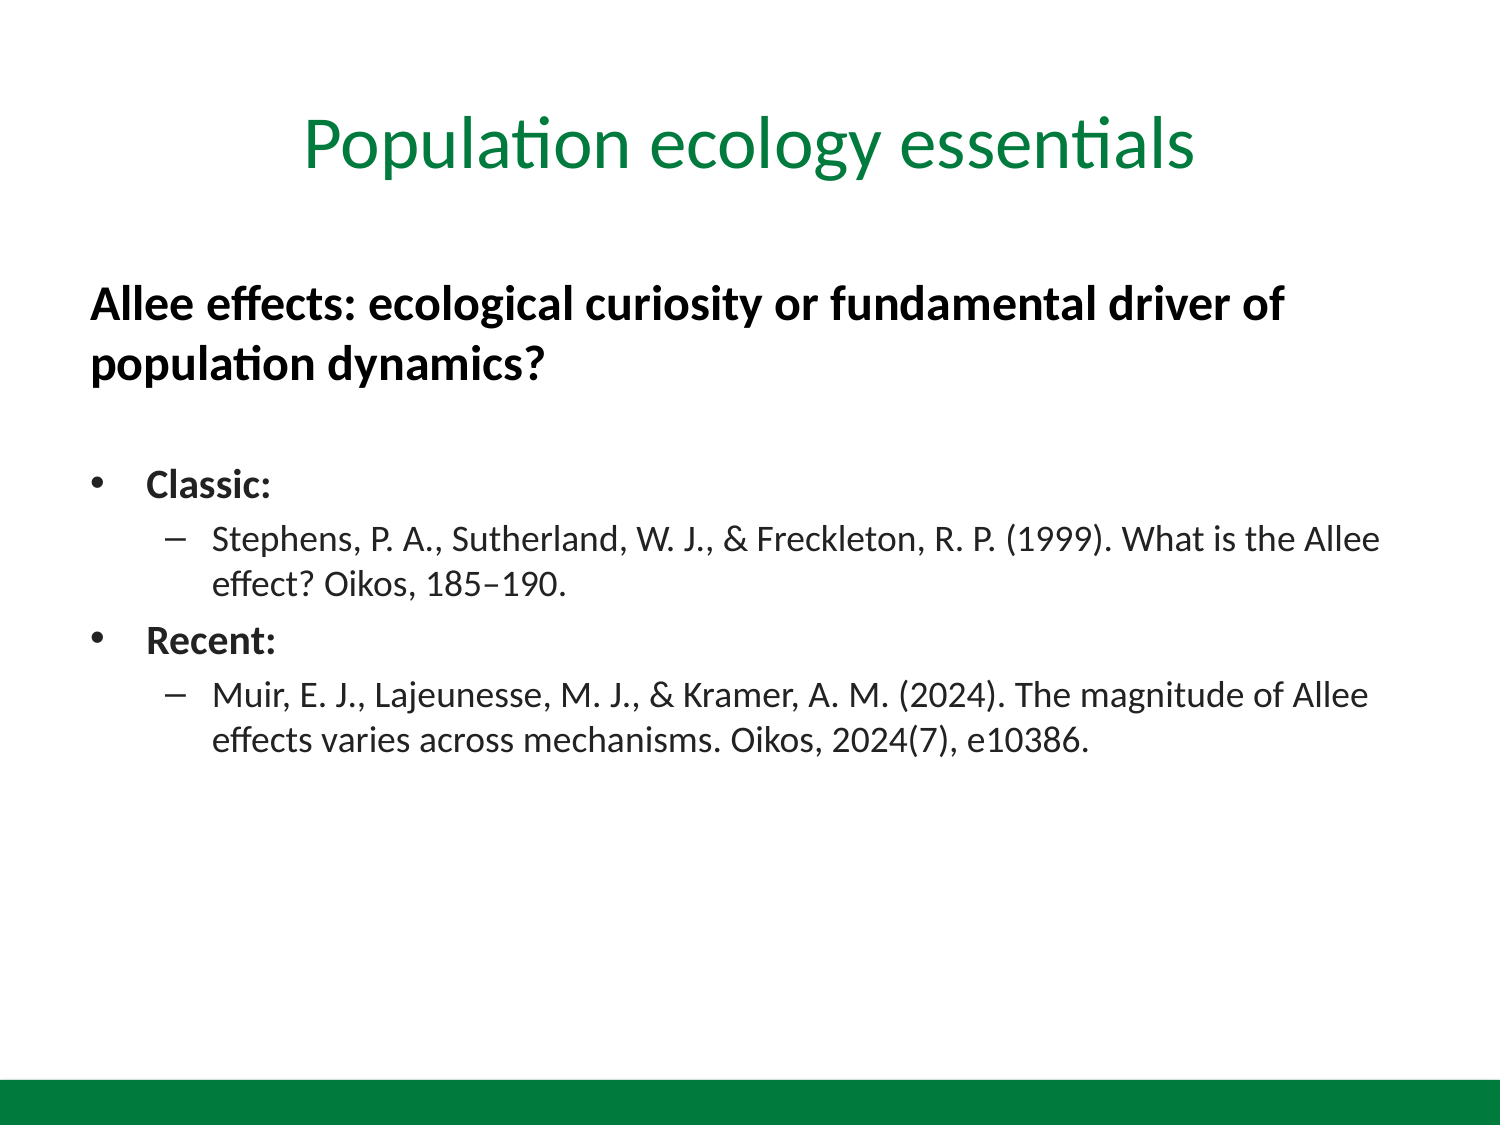

# Population ecology essentials
Allee effects: ecological curiosity or fundamental driver of population dynamics?

Classic:
Stephens, P. A., Sutherland, W. J., & Freckleton, R. P. (1999). What is the Allee effect? Oikos, 185–190.
Recent:
Muir, E. J., Lajeunesse, M. J., & Kramer, A. M. (2024). The magnitude of Allee effects varies across mechanisms. Oikos, 2024(7), e10386.